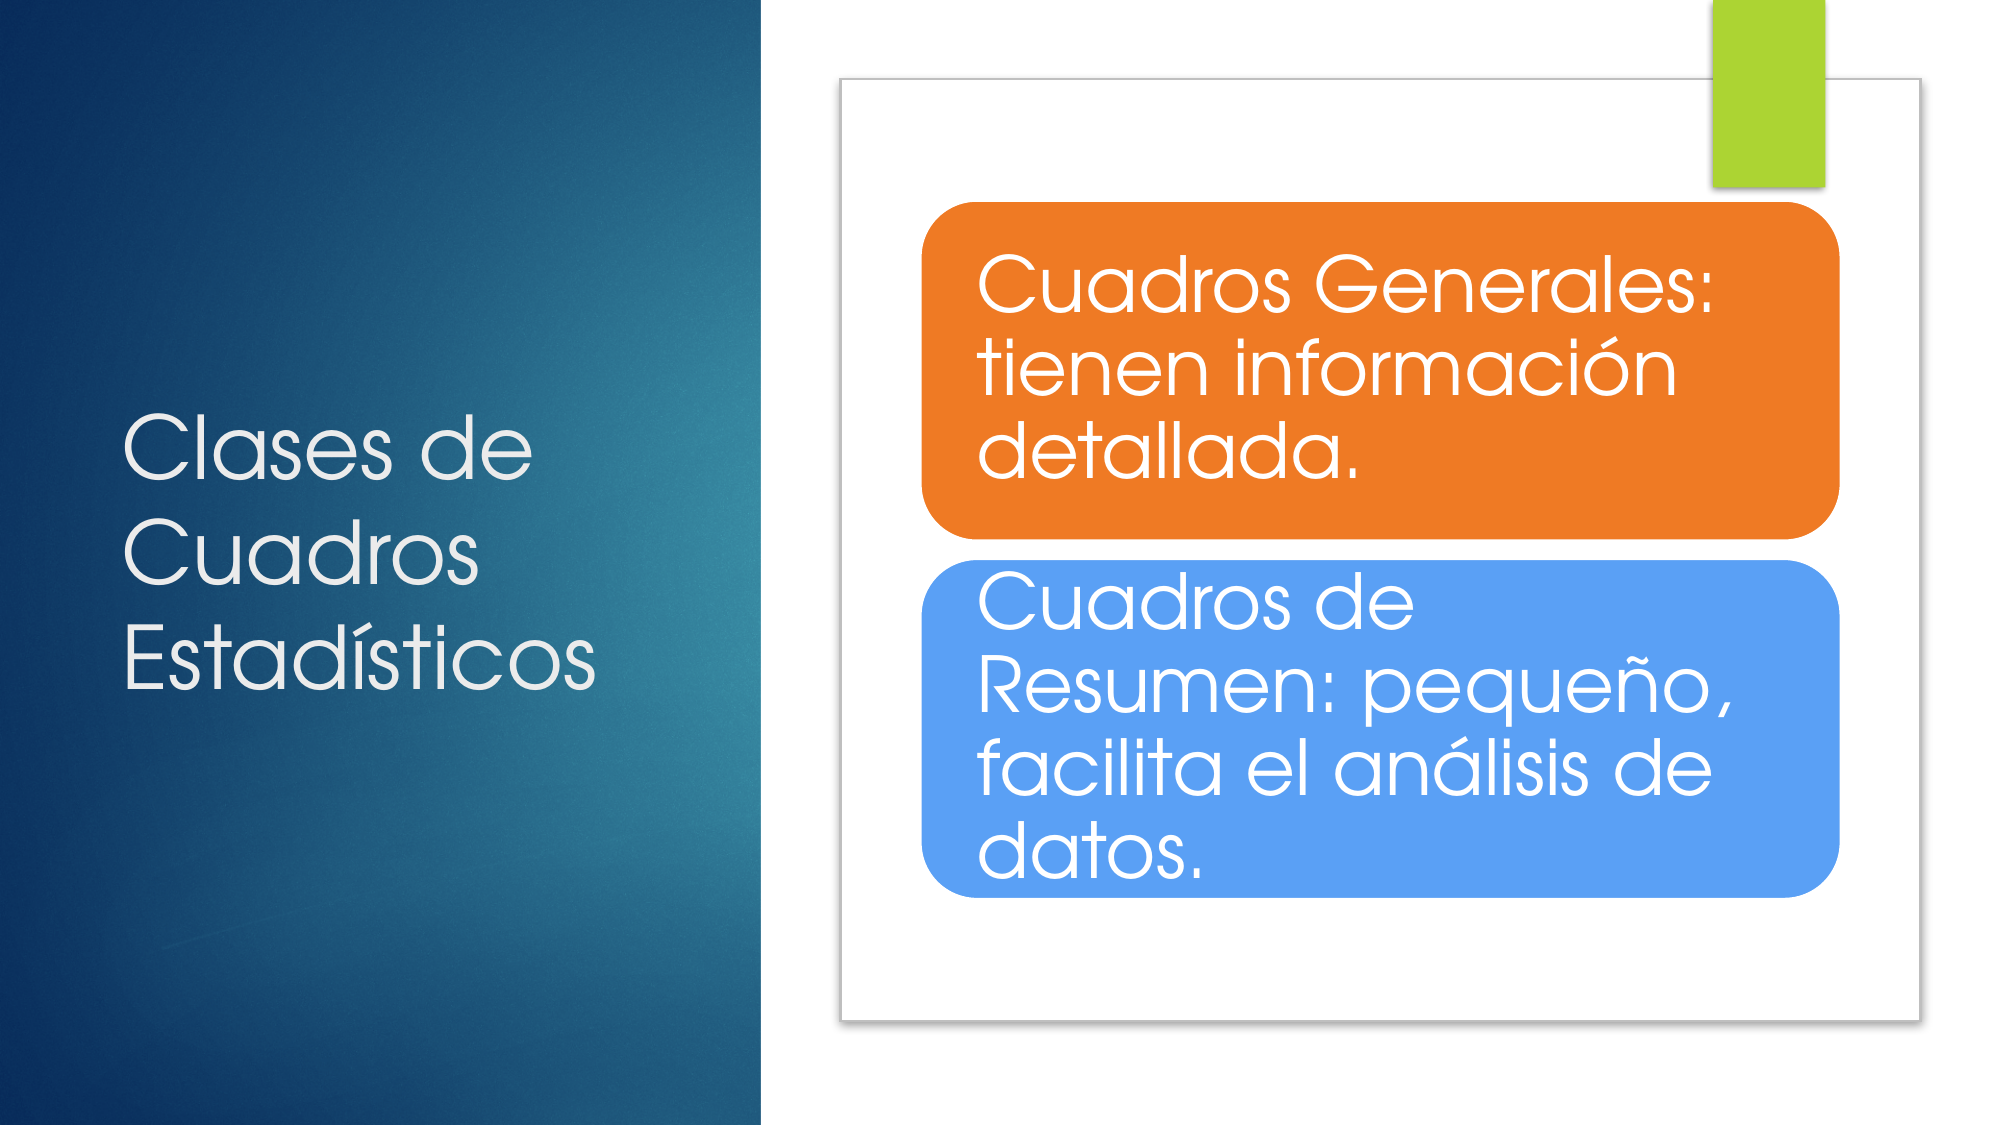

Cuadros Generales: tienen información detallada.
Cuadros de Resumen: pequeño, facilita el análisis de datos.
# Clases de Cuadros Estadísticos